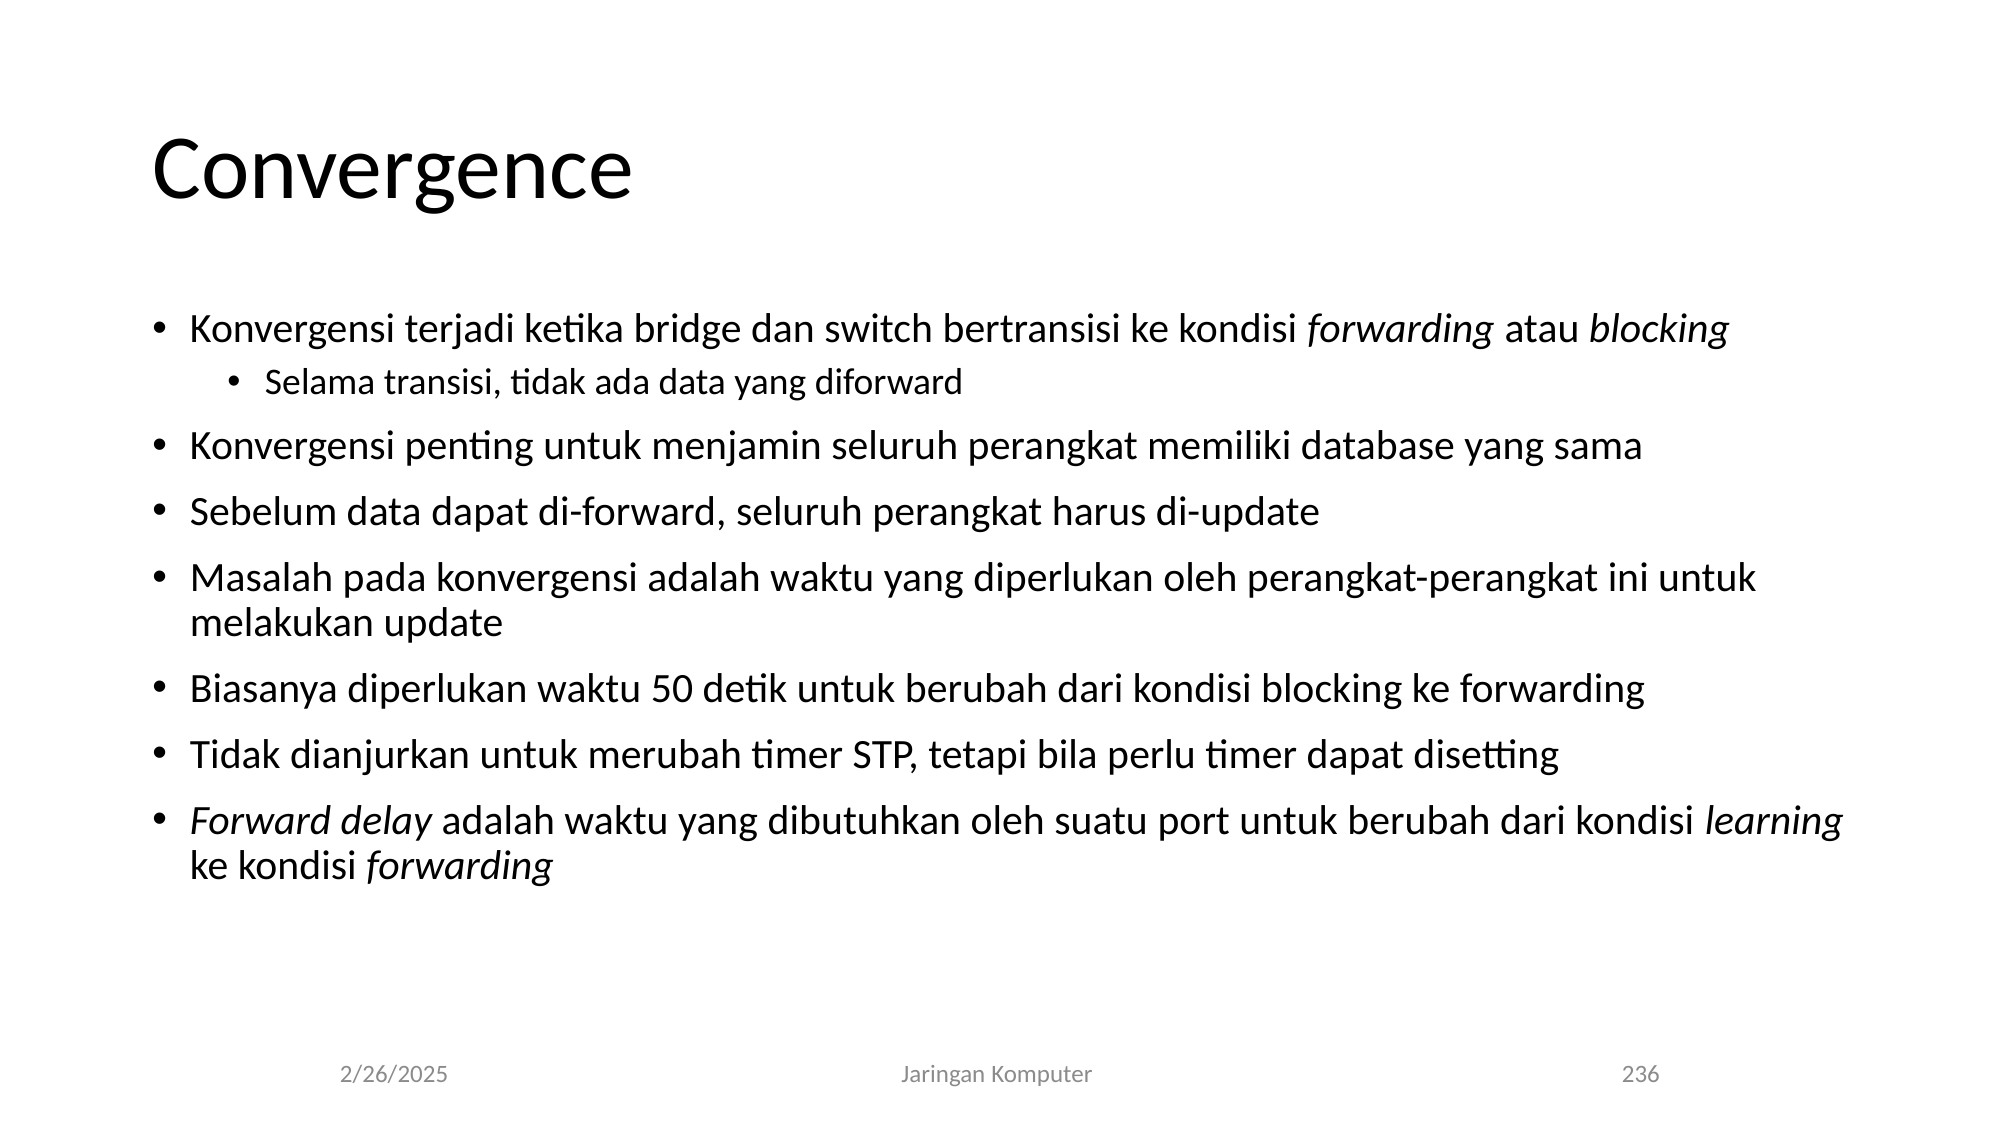

# Convergence
Konvergensi terjadi ketika bridge dan switch bertransisi ke kondisi forwarding atau blocking
Selama transisi, tidak ada data yang diforward
Konvergensi penting untuk menjamin seluruh perangkat memiliki database yang sama
Sebelum data dapat di-forward, seluruh perangkat harus di-update
Masalah pada konvergensi adalah waktu yang diperlukan oleh perangkat-perangkat ini untuk melakukan update
Biasanya diperlukan waktu 50 detik untuk berubah dari kondisi blocking ke forwarding
Tidak dianjurkan untuk merubah timer STP, tetapi bila perlu timer dapat disetting
Forward delay adalah waktu yang dibutuhkan oleh suatu port untuk berubah dari kondisi learning ke kondisi forwarding
2/26/2025
Jaringan Komputer
236